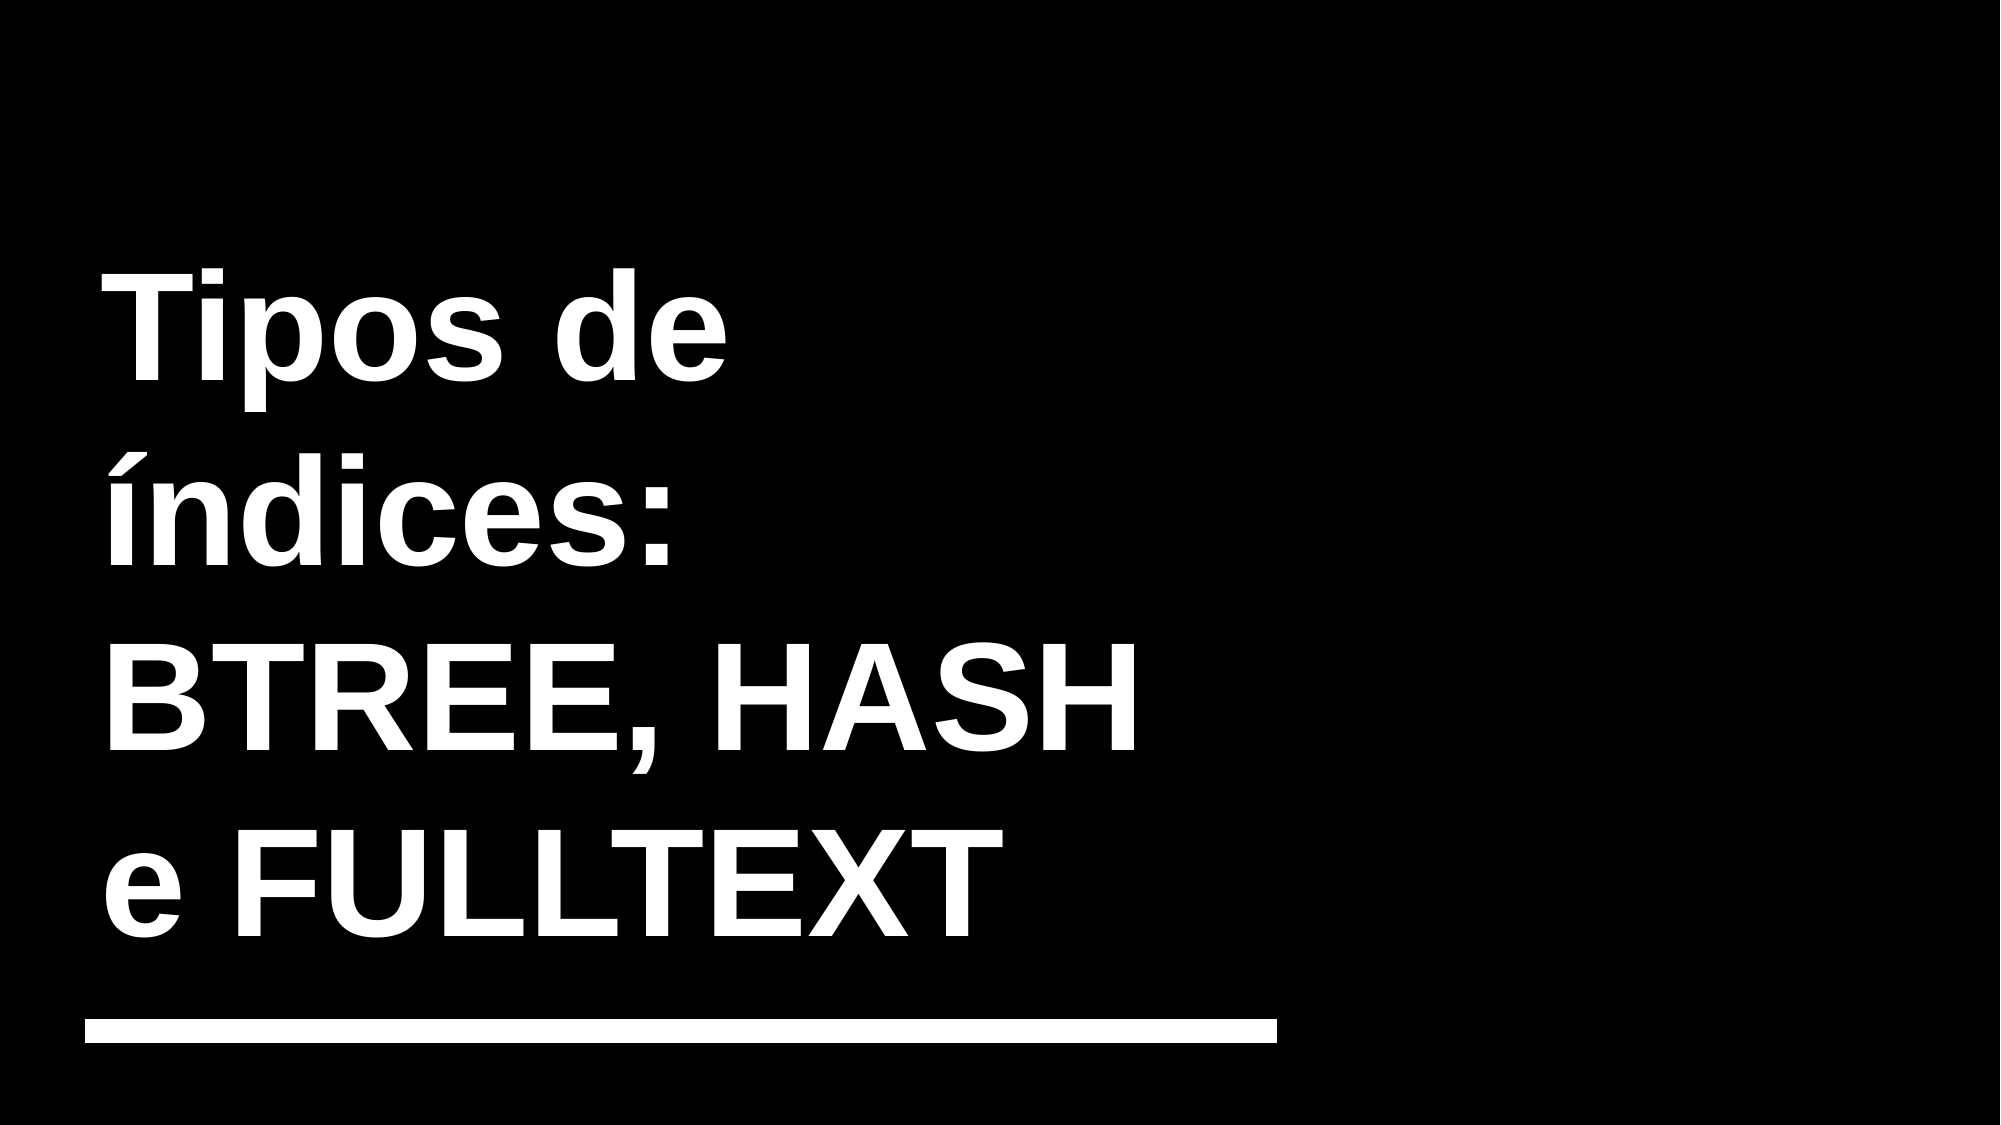

# Tipos de índices: BTREE, HASH e FULLTEXT